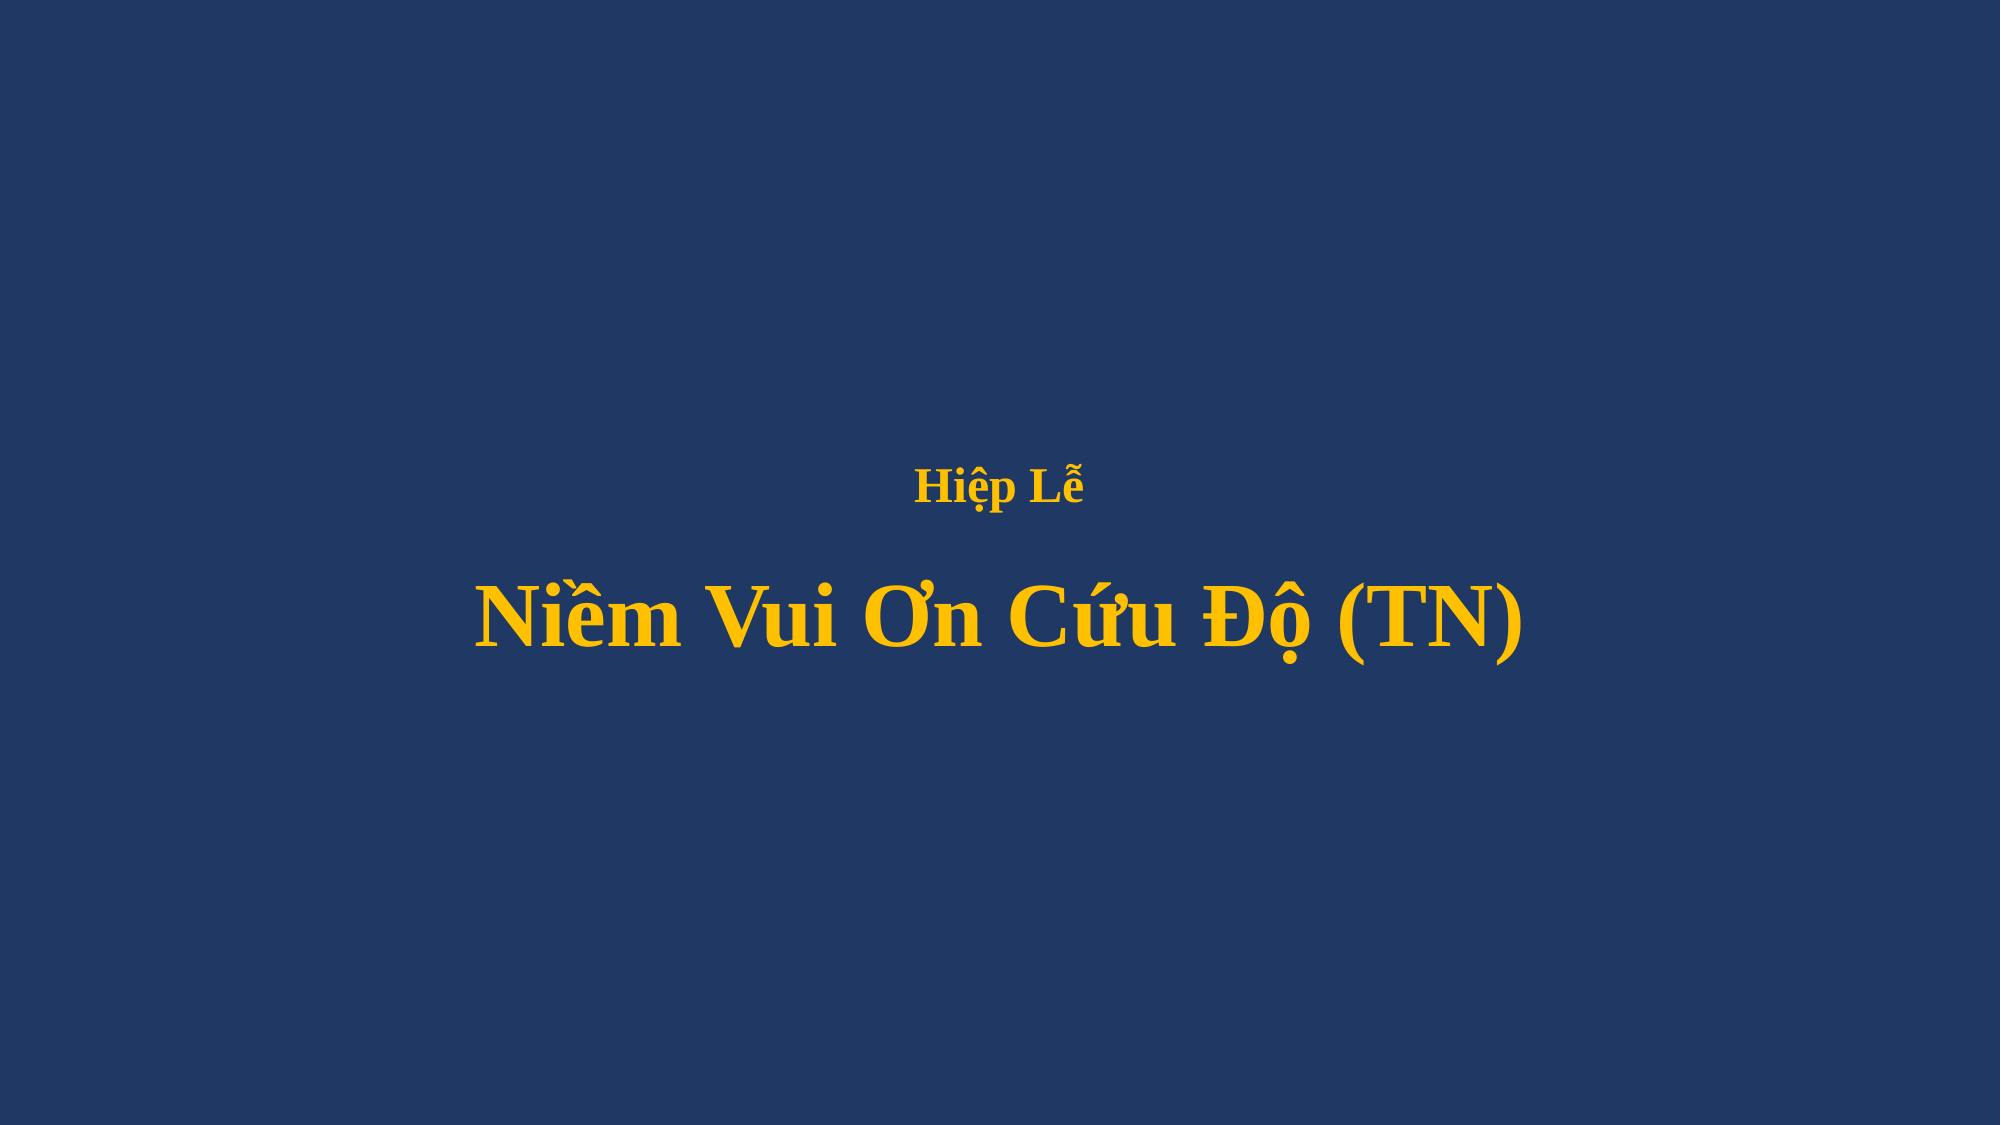

# Hiệp Lễ Niềm Vui Ơn Cứu Độ (TN)